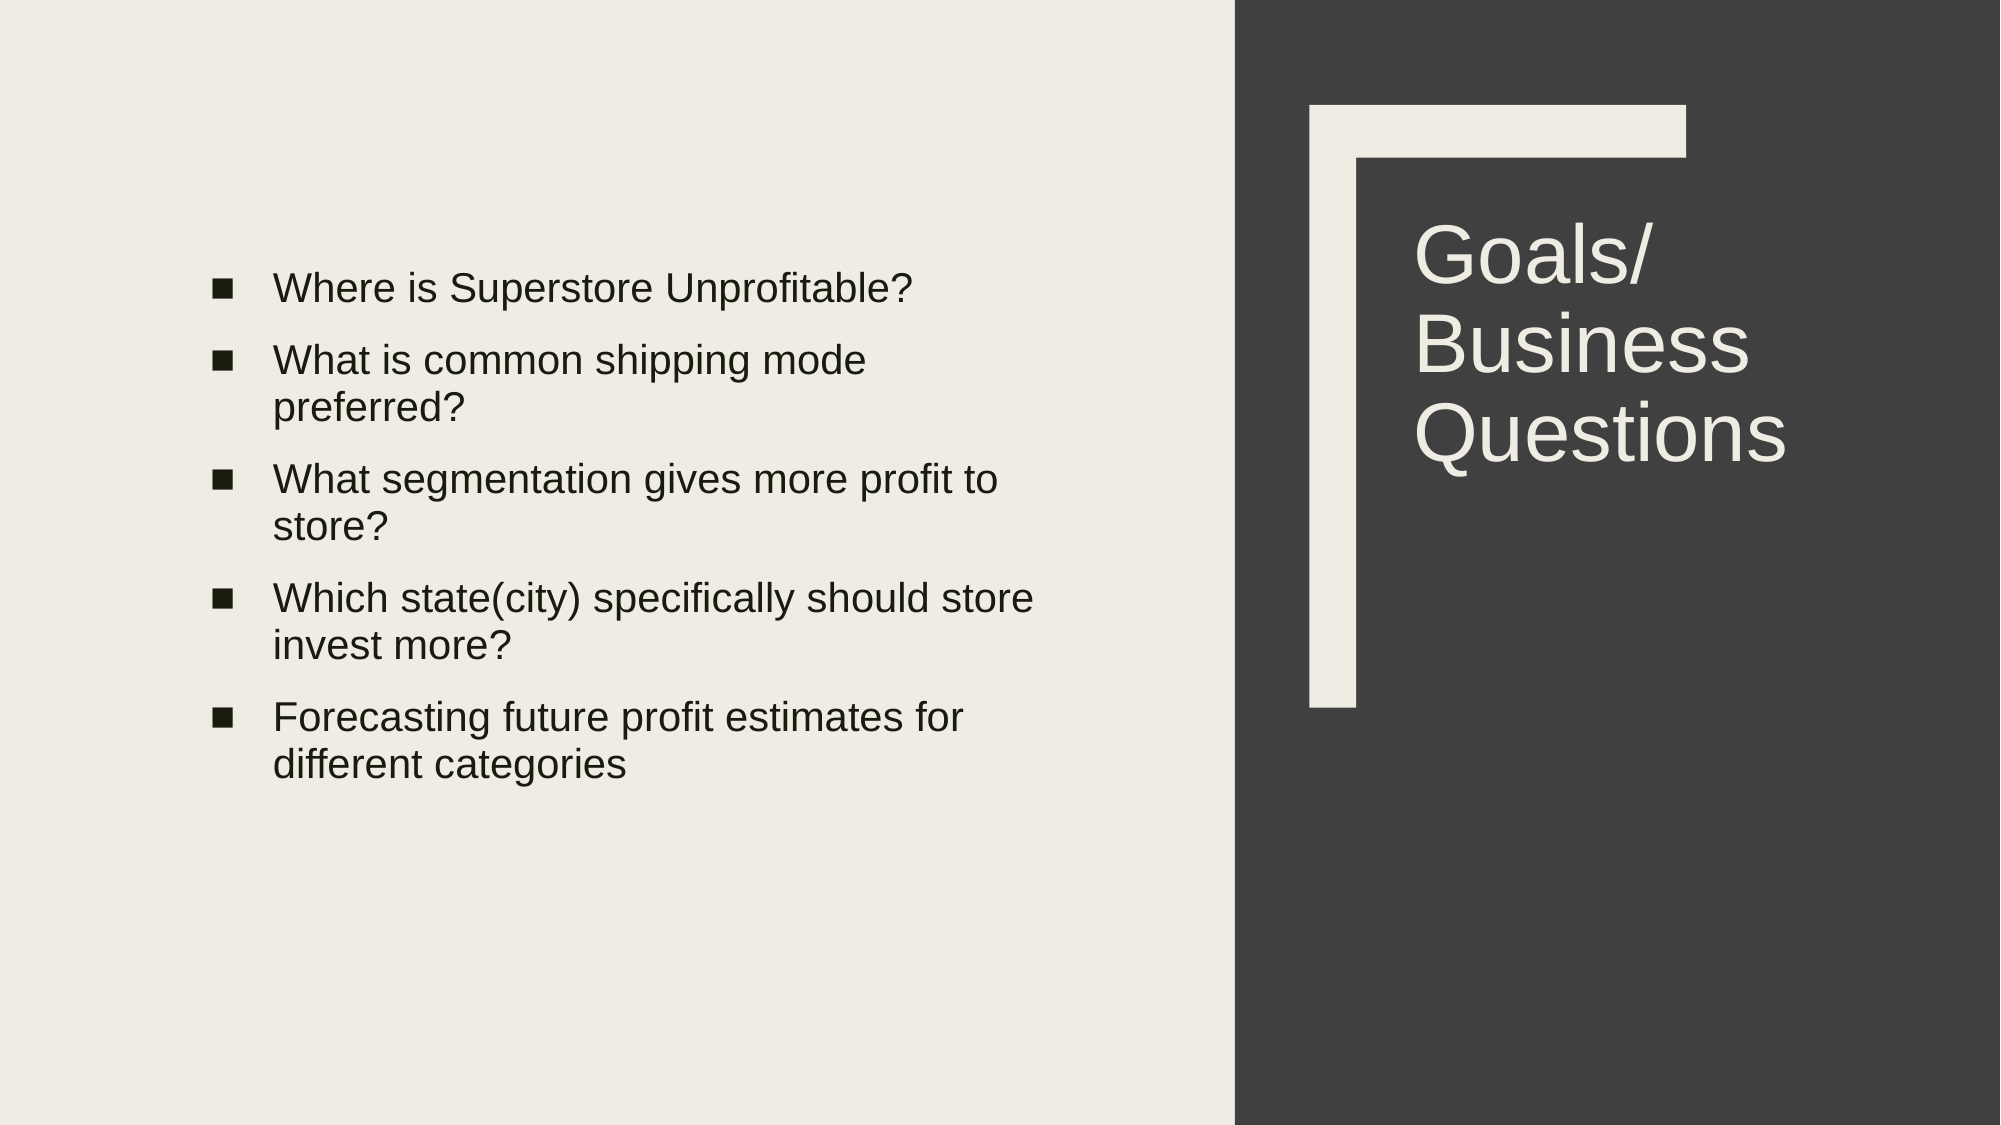

Where is Superstore Unprofitable?
What is common shipping mode preferred?
What segmentation gives more profit to store?
Which state(city) specifically should store invest more?
Forecasting future profit estimates for different categories

# Goals/ Business Questions